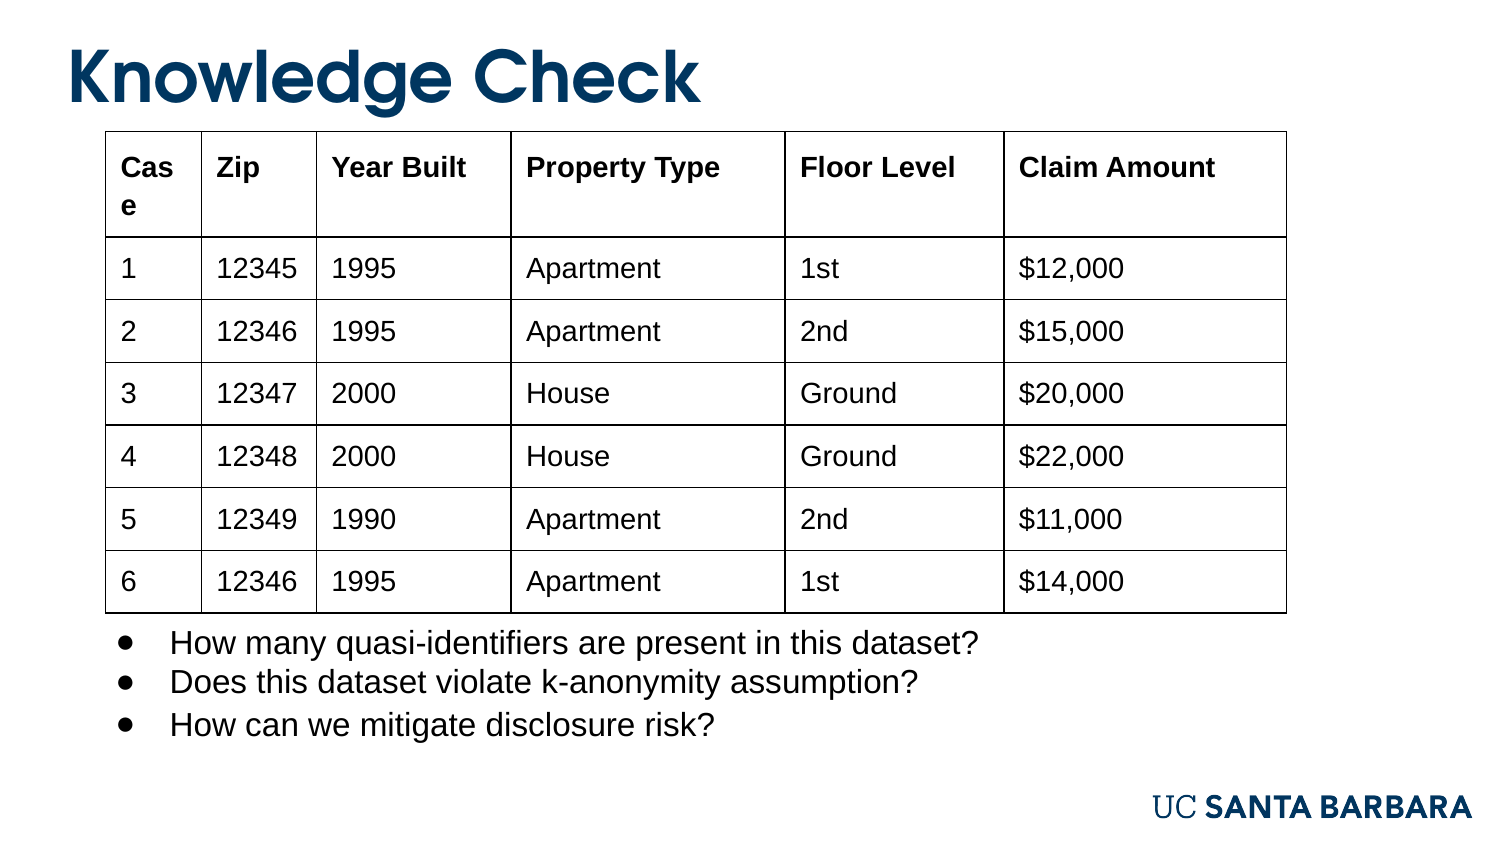

Knowledge Check

| Case | Zip | Year Built | Property Type | Floor Level | Claim Amount |
| --- | --- | --- | --- | --- | --- |
| 1 | 12345 | 1995 | Apartment | 1st | $12,000 |
| 2 | 12346 | 1995 | Apartment | 2nd | $15,000 |
| 3 | 12347 | 2000 | House | Ground | $20,000 |
| 4 | 12348 | 2000 | House | Ground | $22,000 |
| 5 | 12349 | 1990 | Apartment | 2nd | $11,000 |
| 6 | 12346 | 1995 | Apartment | 1st | $14,000 |
How many quasi-identifiers are present in this dataset?
Does this dataset violate k-anonymity assumption?
How can we mitigate disclosure risk?